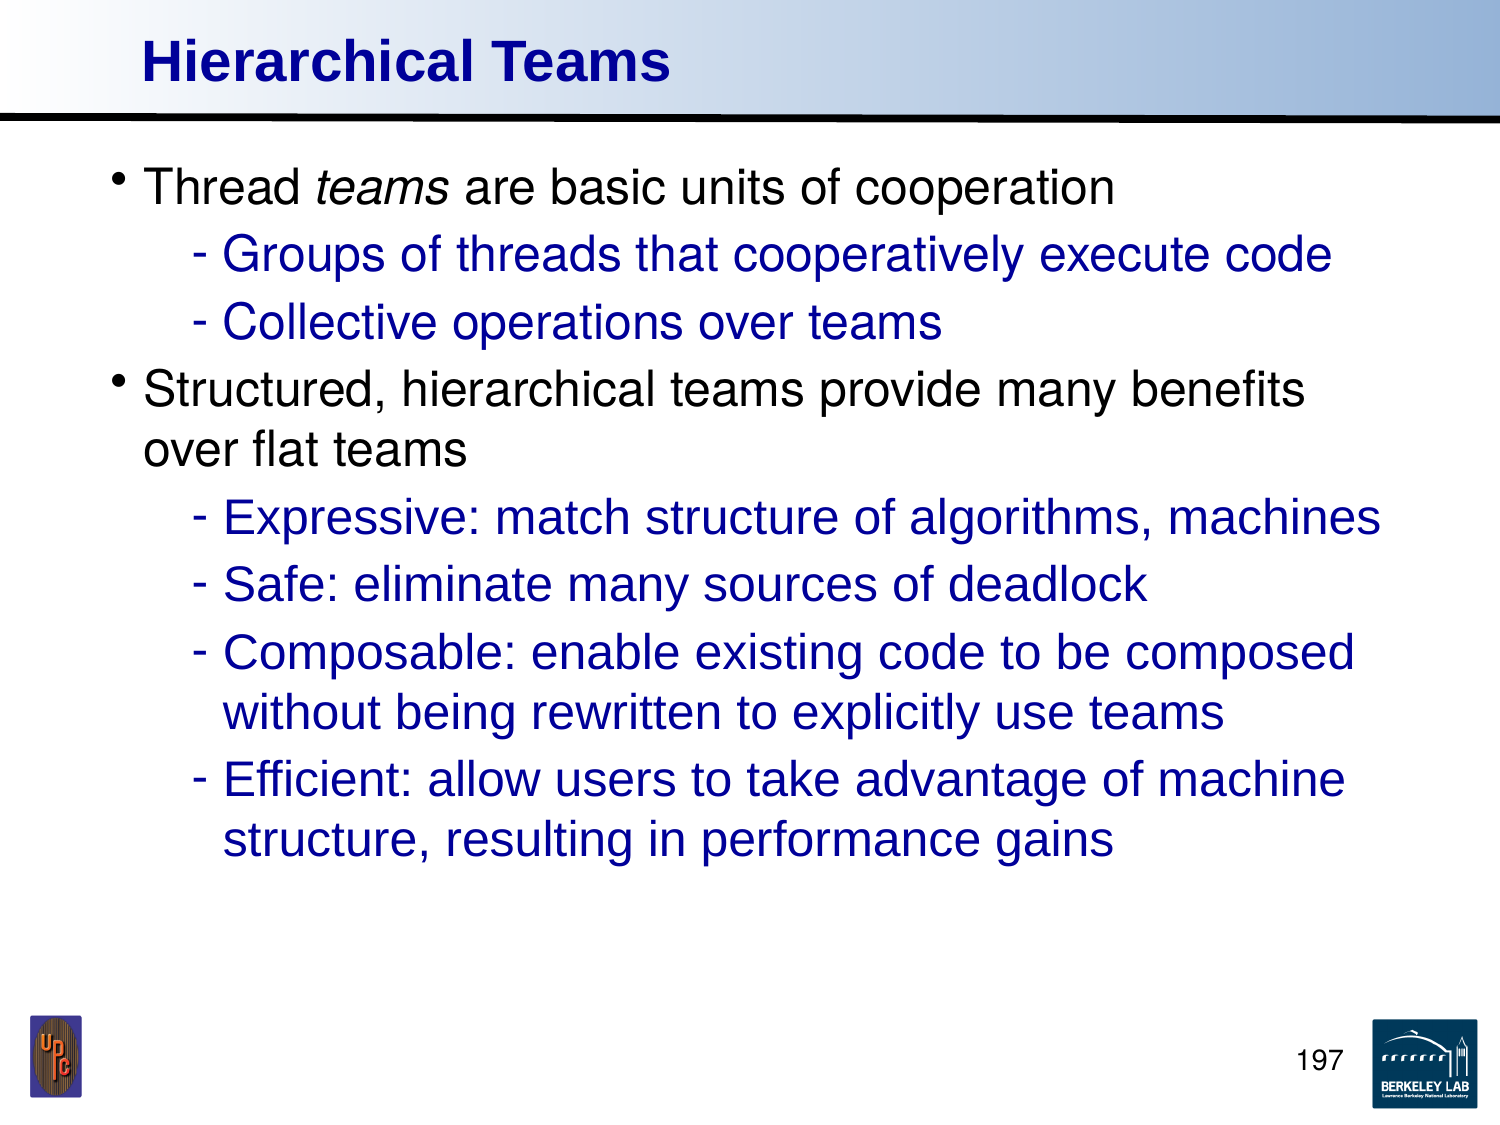

# Hierarchical Teams
Thread teams are basic units of cooperation
Groups of threads that cooperatively execute code
Collective operations over teams
Structured, hierarchical teams provide many benefits over flat teams
Expressive: match structure of algorithms, machines
Safe: eliminate many sources of deadlock
Composable: enable existing code to be composed without being rewritten to explicitly use teams
Efficient: allow users to take advantage of machine structure, resulting in performance gains
197